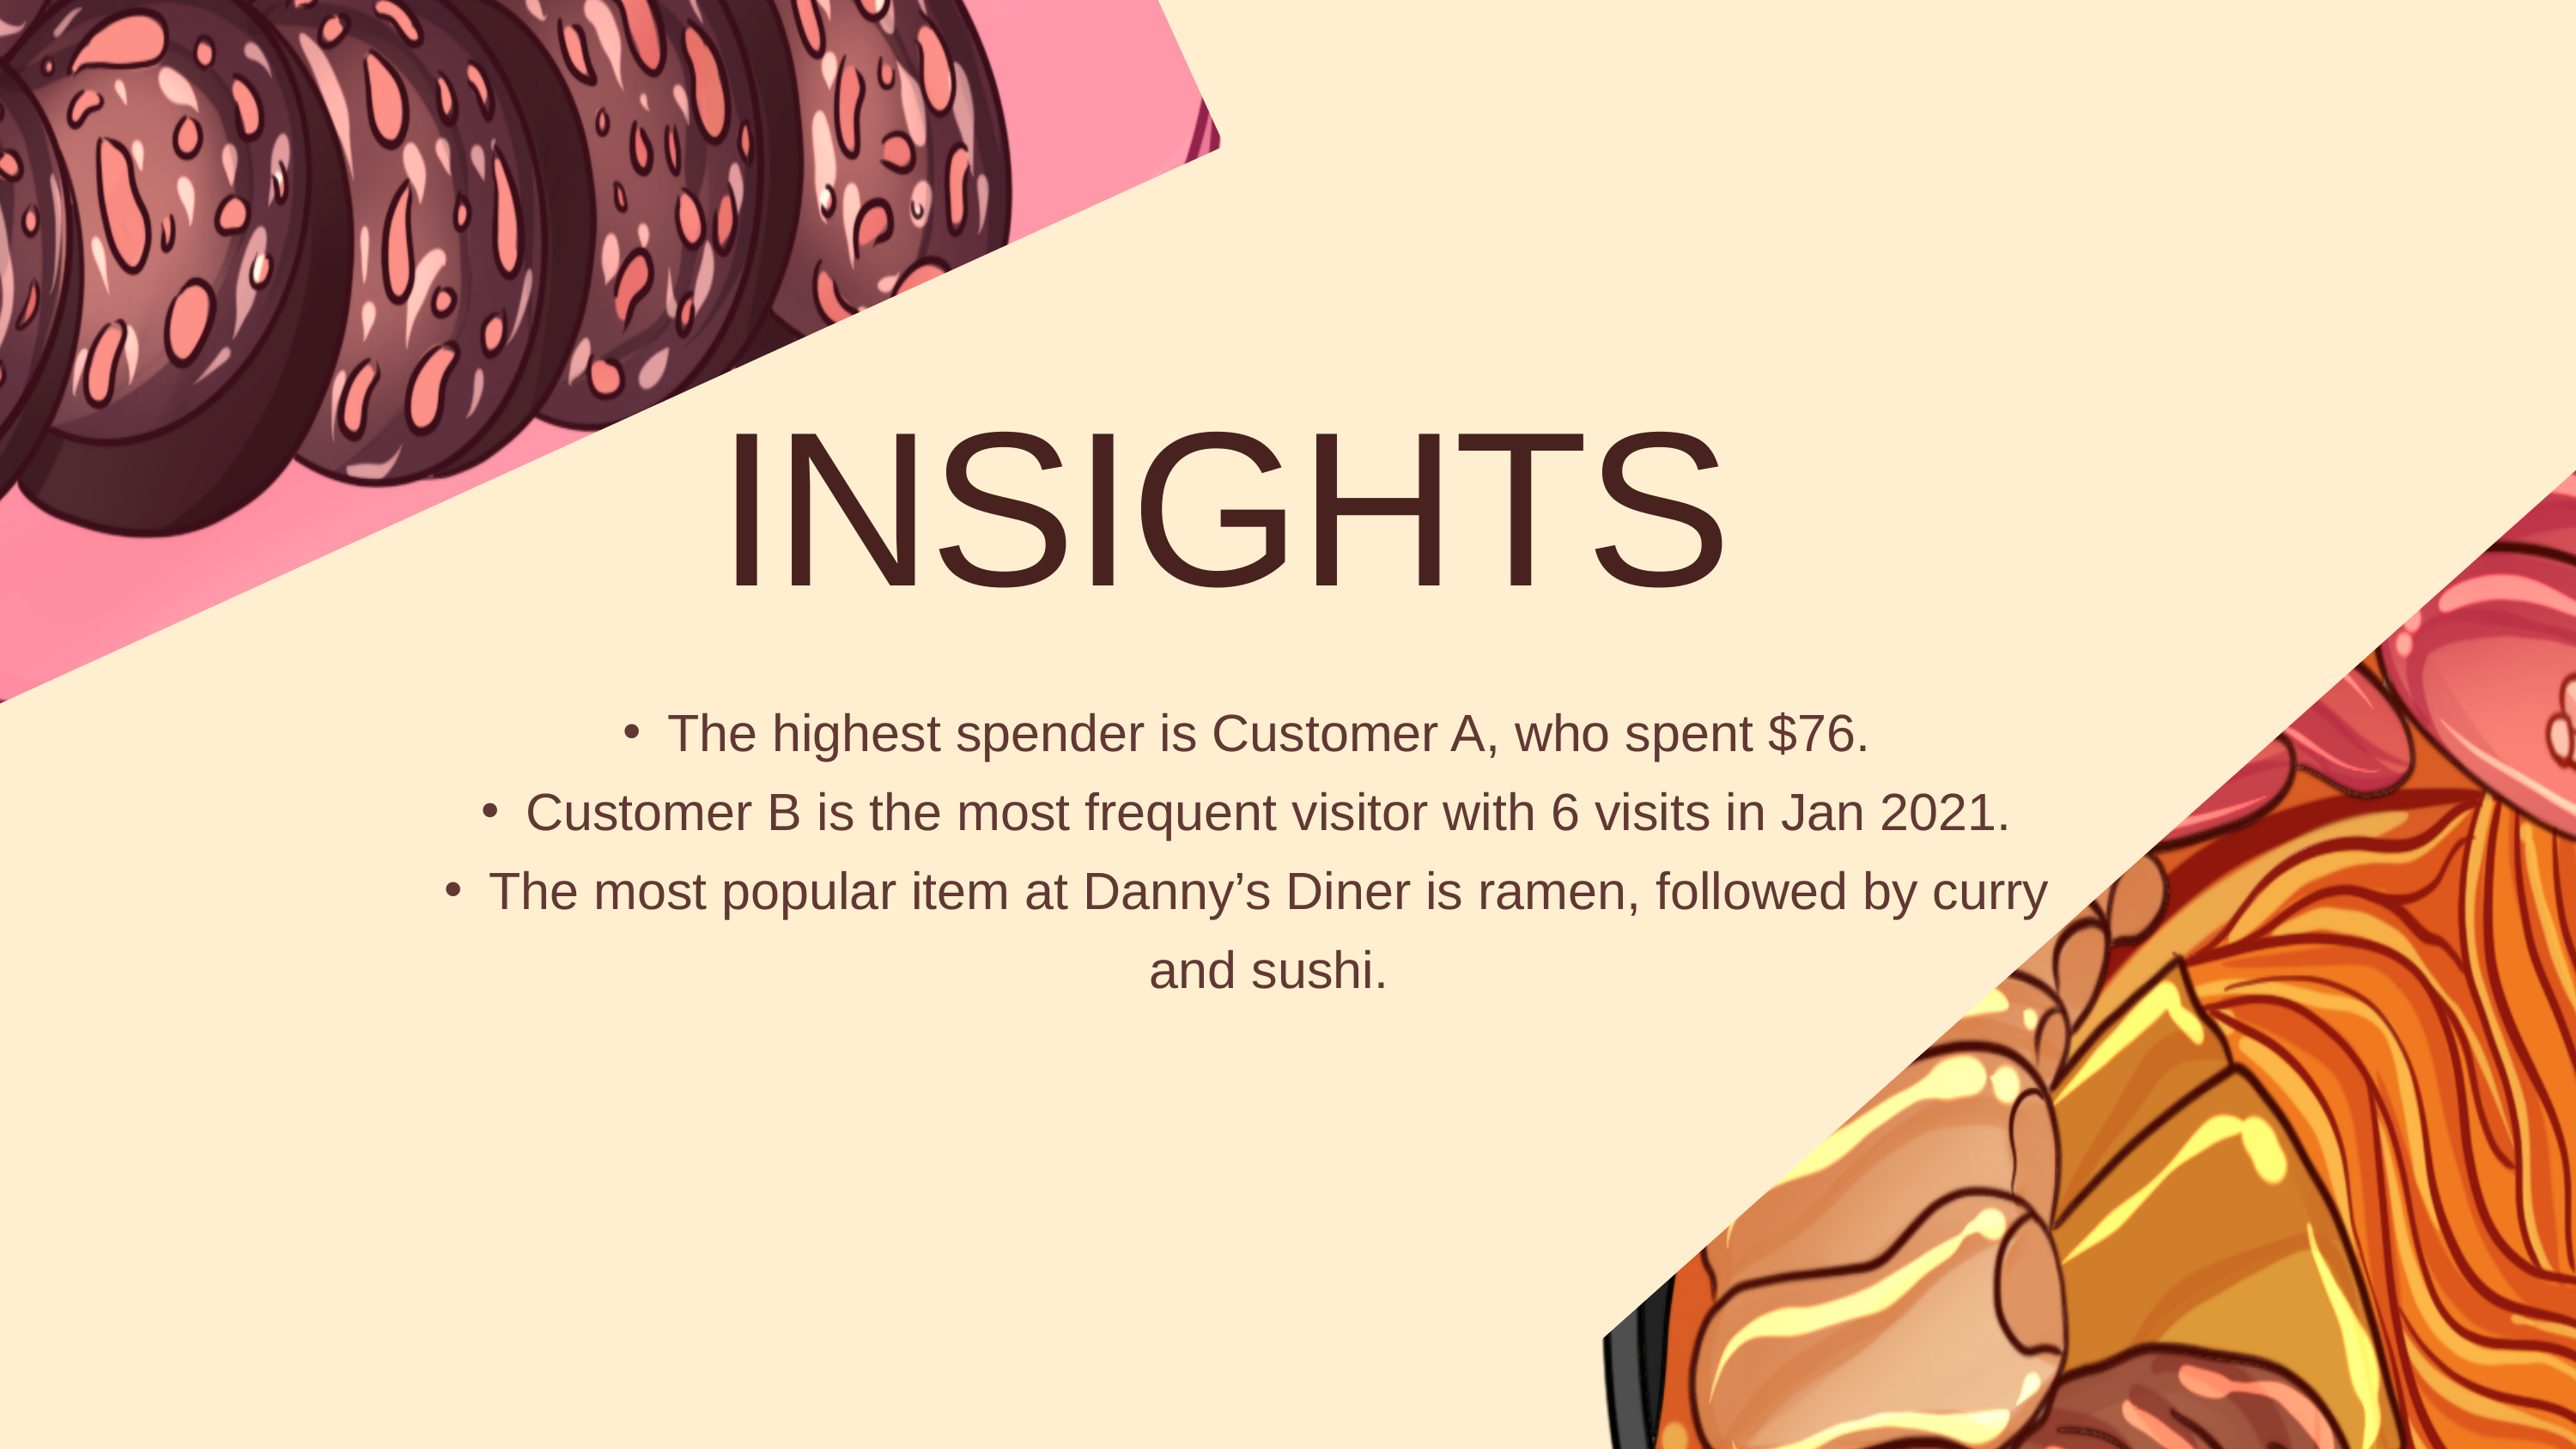

INSIGHTS
The highest spender is Customer A, who spent $76.
Customer B is the most frequent visitor with 6 visits in Jan 2021.
The most popular item at Danny’s Diner is ramen, followed by curry and sushi.